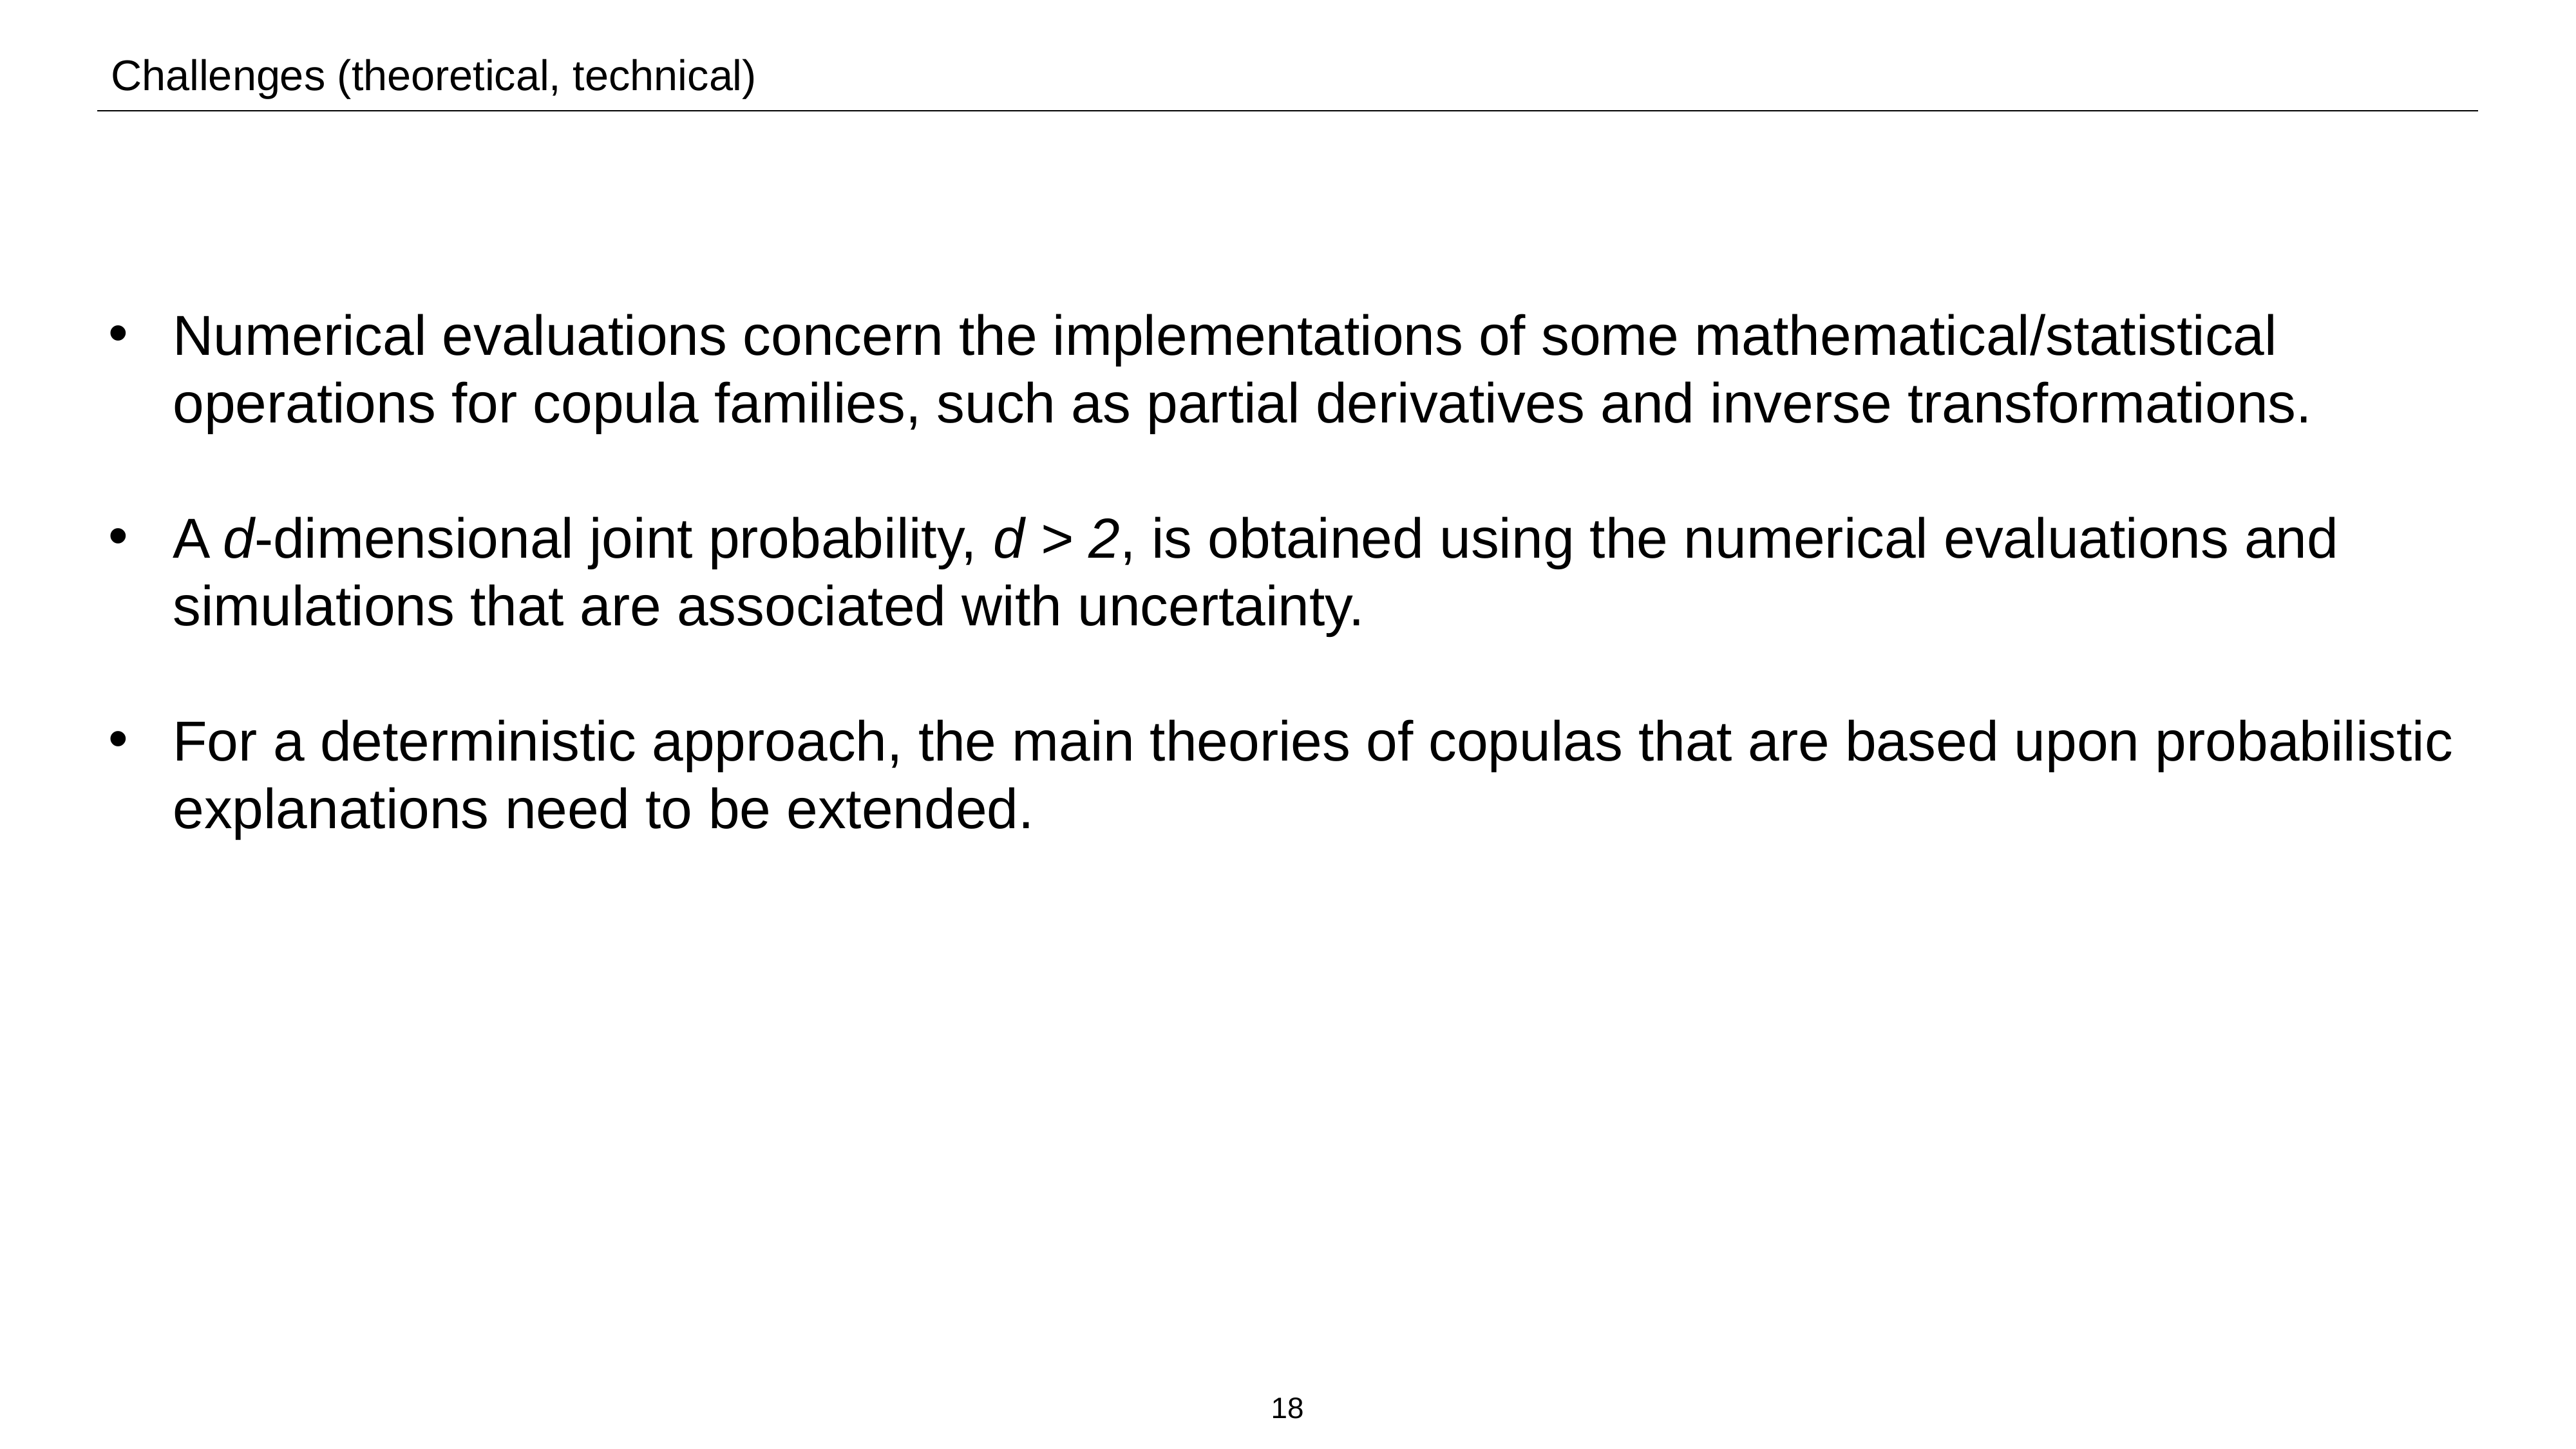

# Challenges (theoretical, technical)
Numerical evaluations concern the implementations of some mathematical/statistical operations for copula families, such as partial derivatives and inverse transformations.

A d-dimensional joint probability, d > 2, is obtained using the numerical evaluations and simulations that are associated with uncertainty.

For a deterministic approach, the main theories of copulas that are based upon probabilistic explanations need to be extended.
18